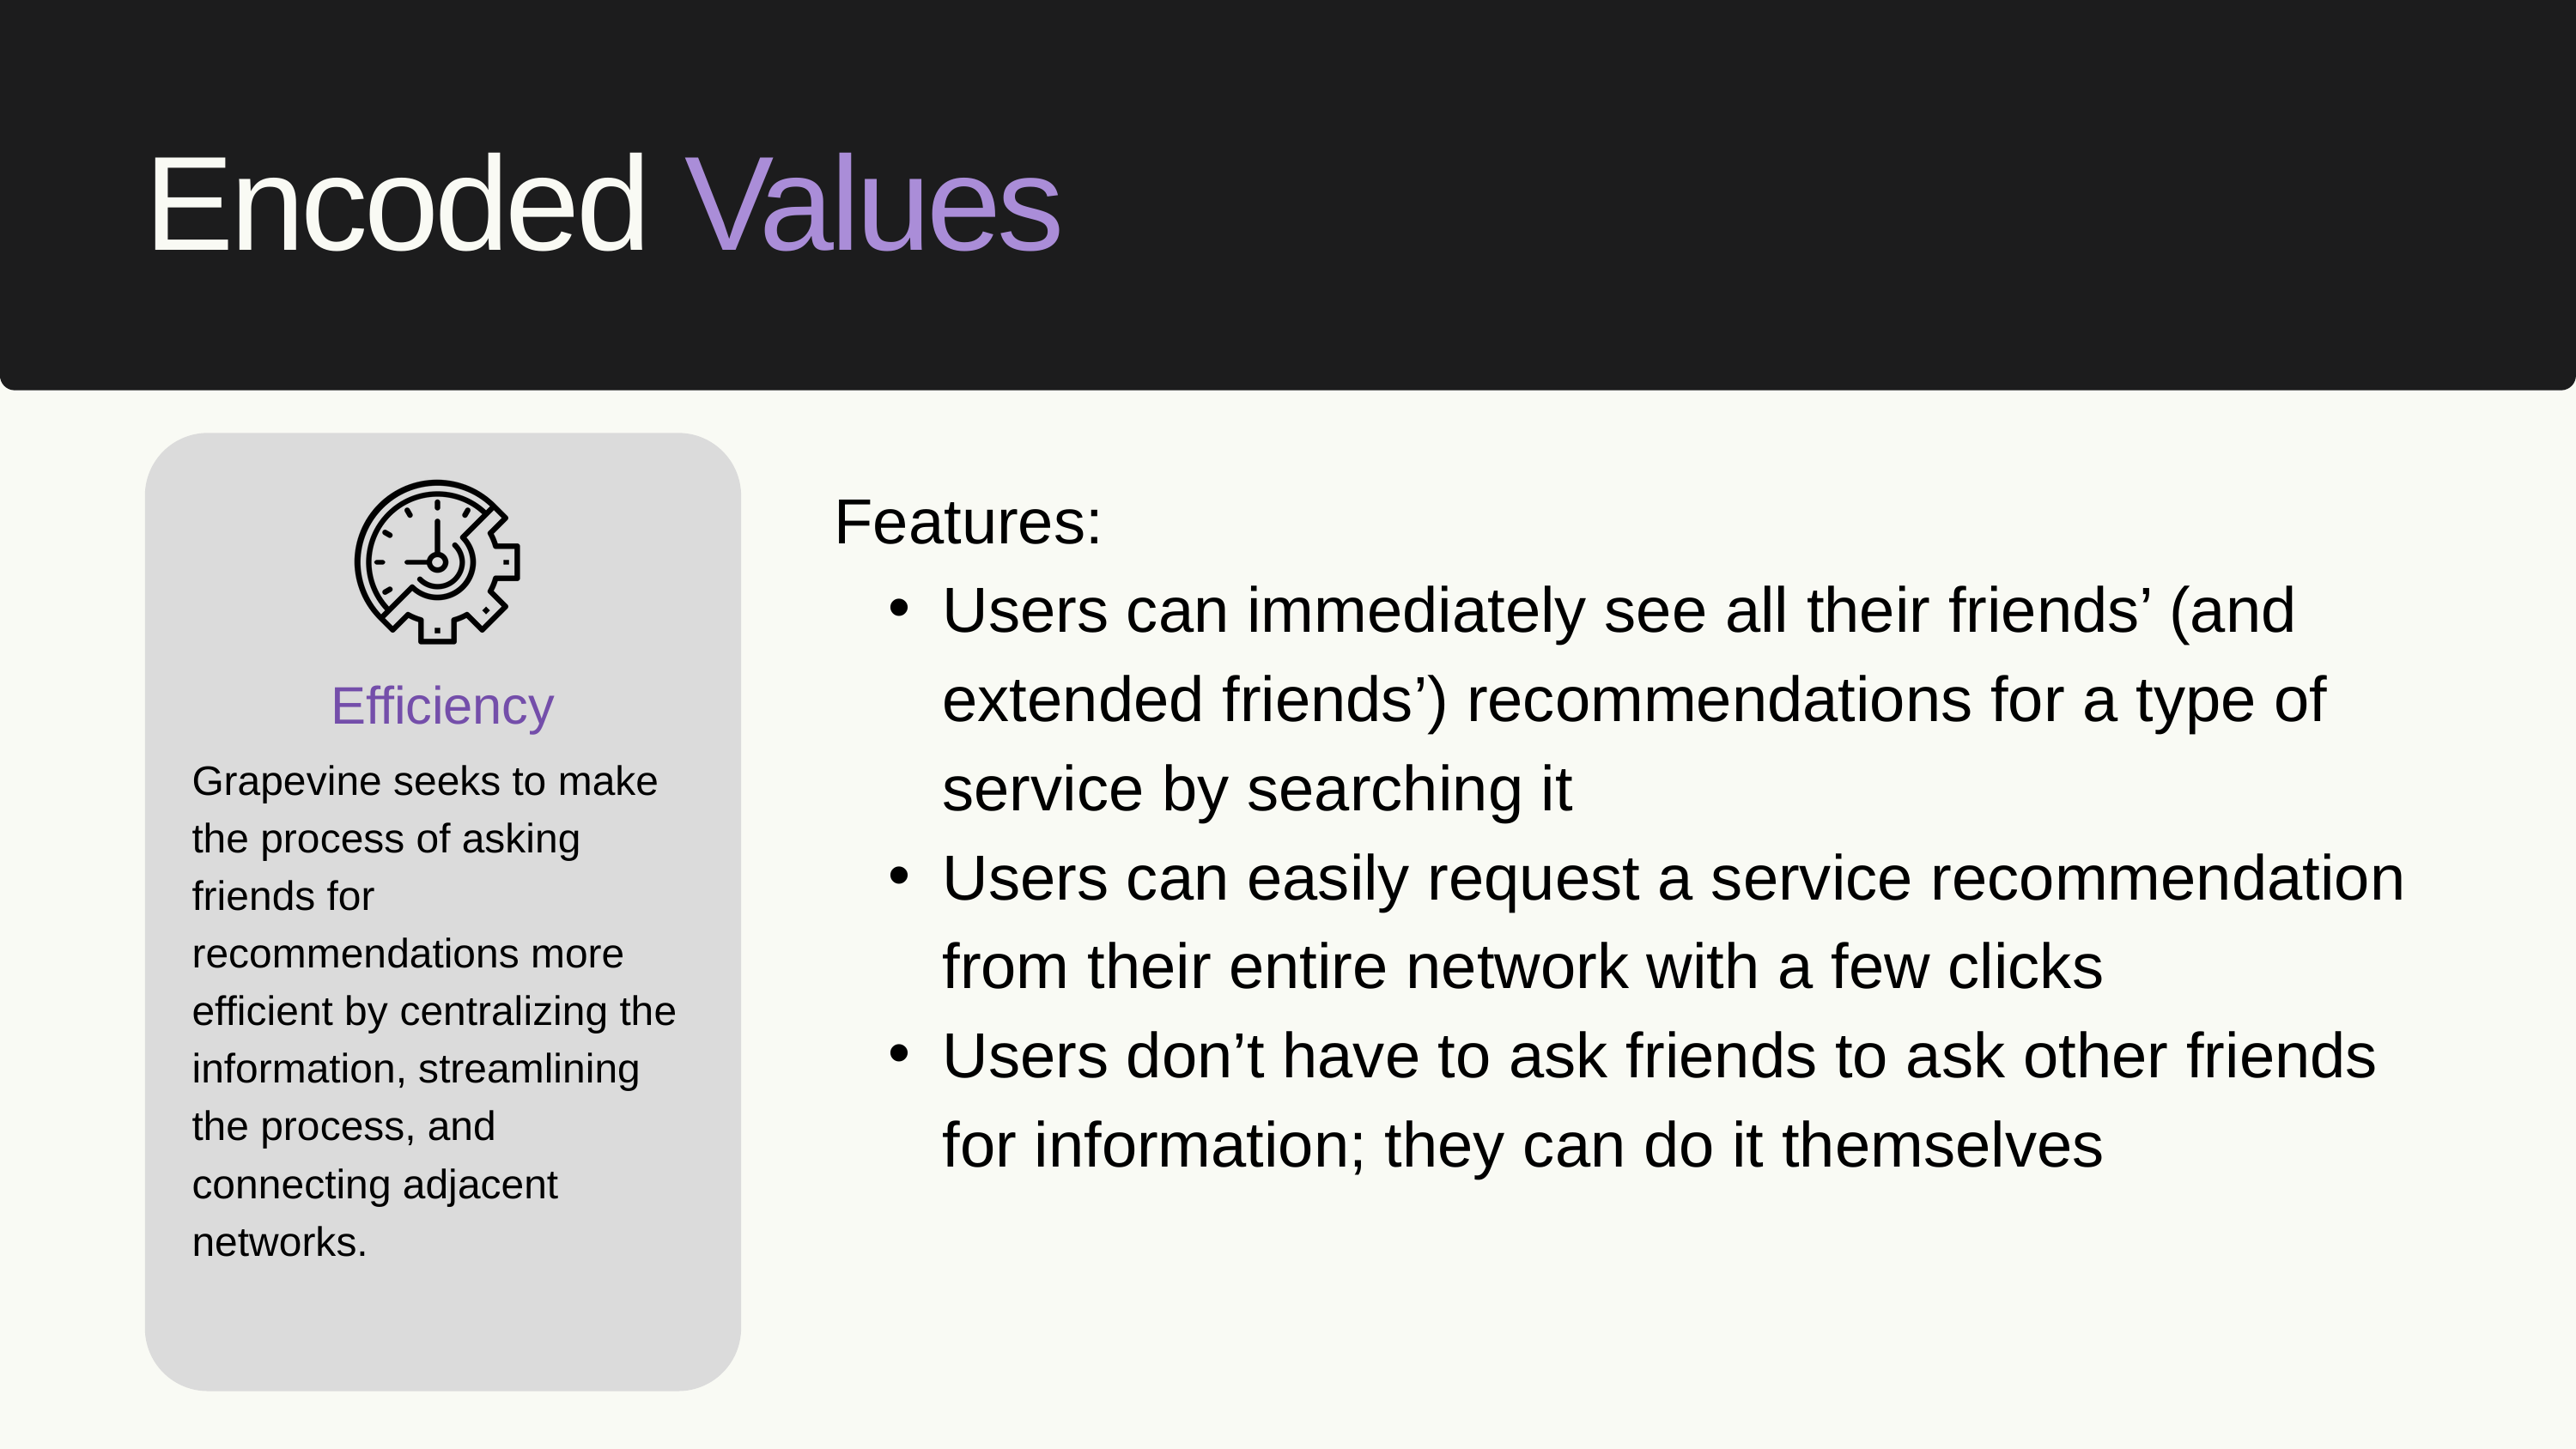

Encoded Values

Features:
Users can immediately see all their friends’ (and extended friends’) recommendations for a type of service by searching it
Users can easily request a service recommendation from their entire network with a few clicks
Users don’t have to ask friends to ask other friends for information; they can do it themselves

Efficiency
Grapevine seeks to make the process of asking friends for recommendations more efficient by centralizing the information, streamlining the process, and connecting adjacent networks.